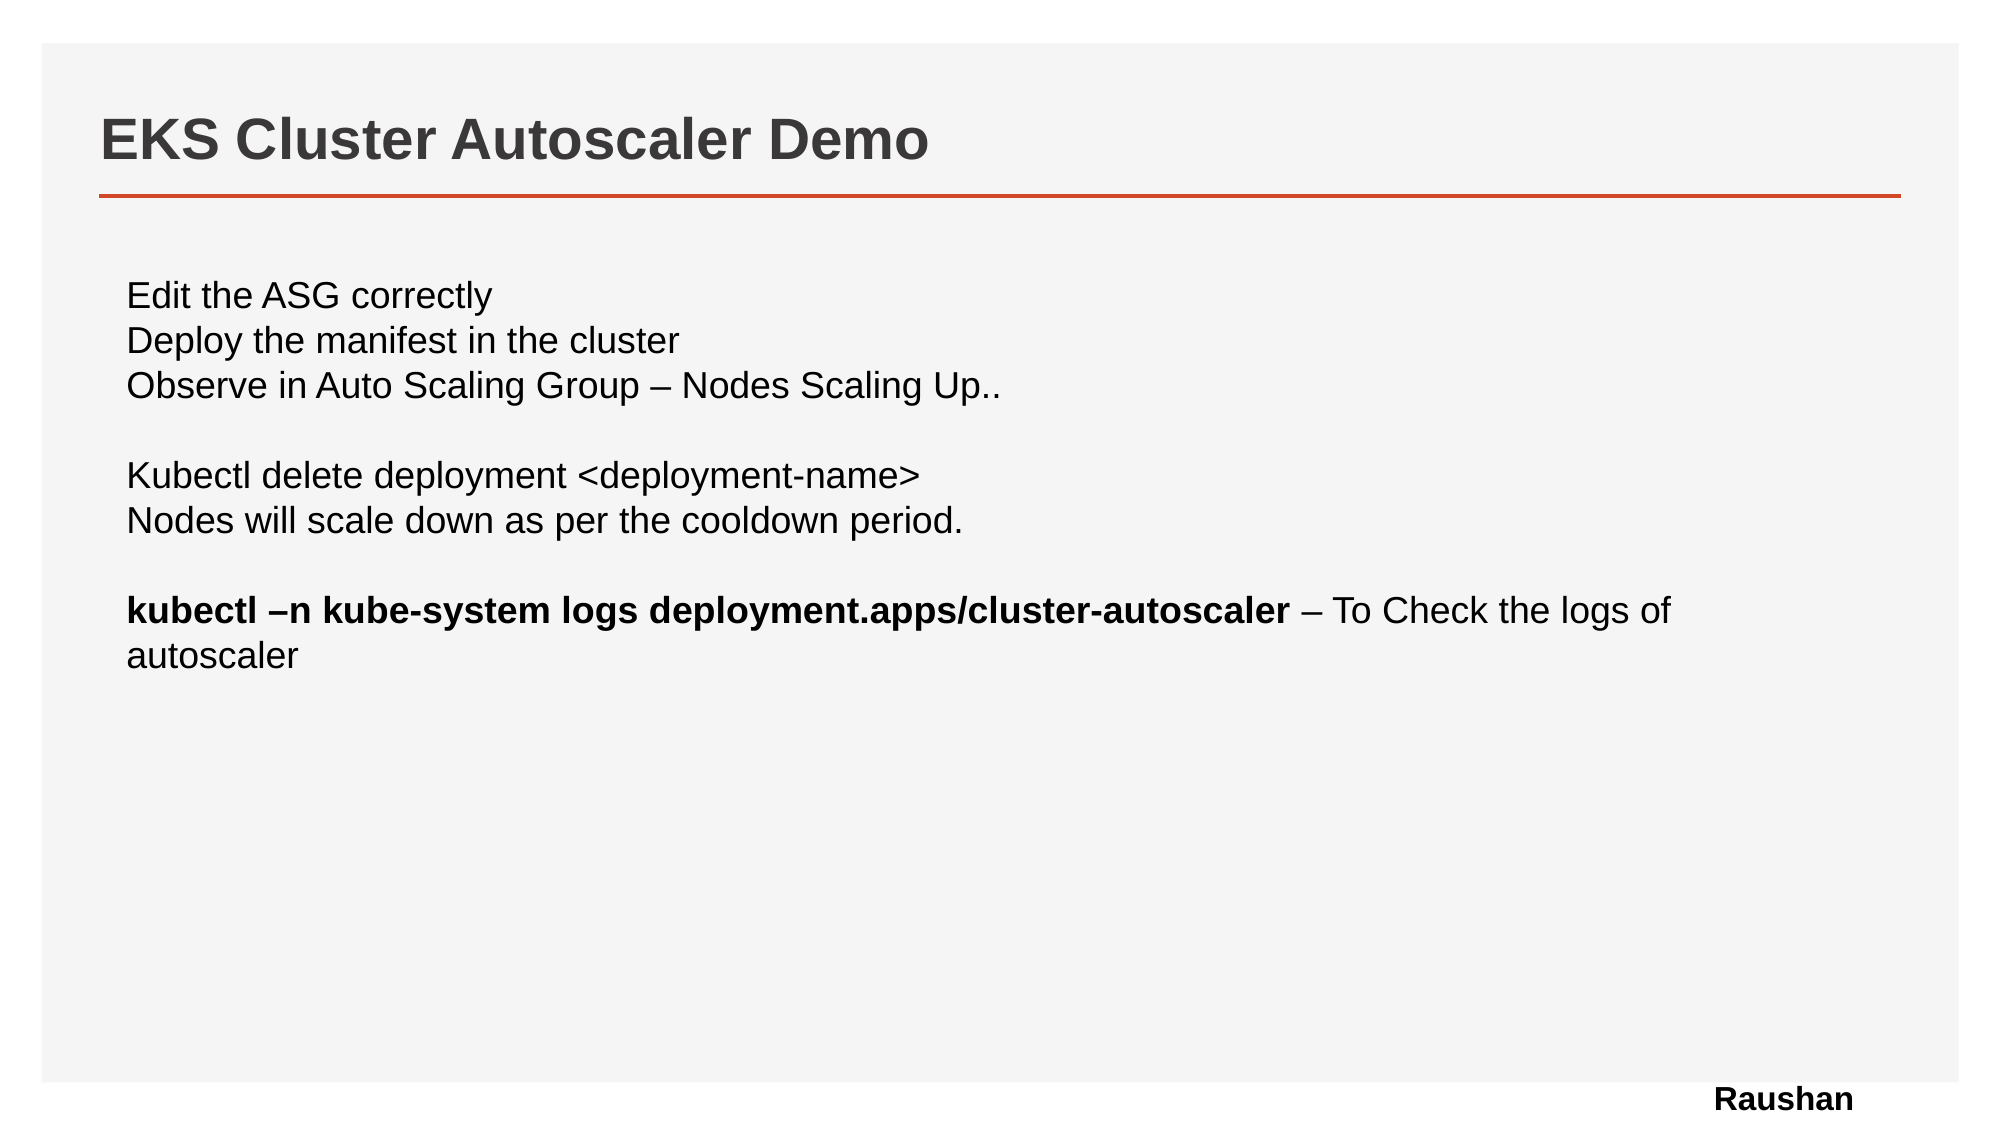

# EKS Cluster Autoscaler Demo

Edit the ASG correctly
Deploy the manifest in the cluster
Observe in Auto Scaling Group – Nodes Scaling Up..

Kubectl delete deployment <deployment-name>
Nodes will scale down as per the cooldown period.

kubectl –n kube-system logs deployment.apps/cluster-autoscaler – To Check the logs of autoscaler
Raushan Kumar